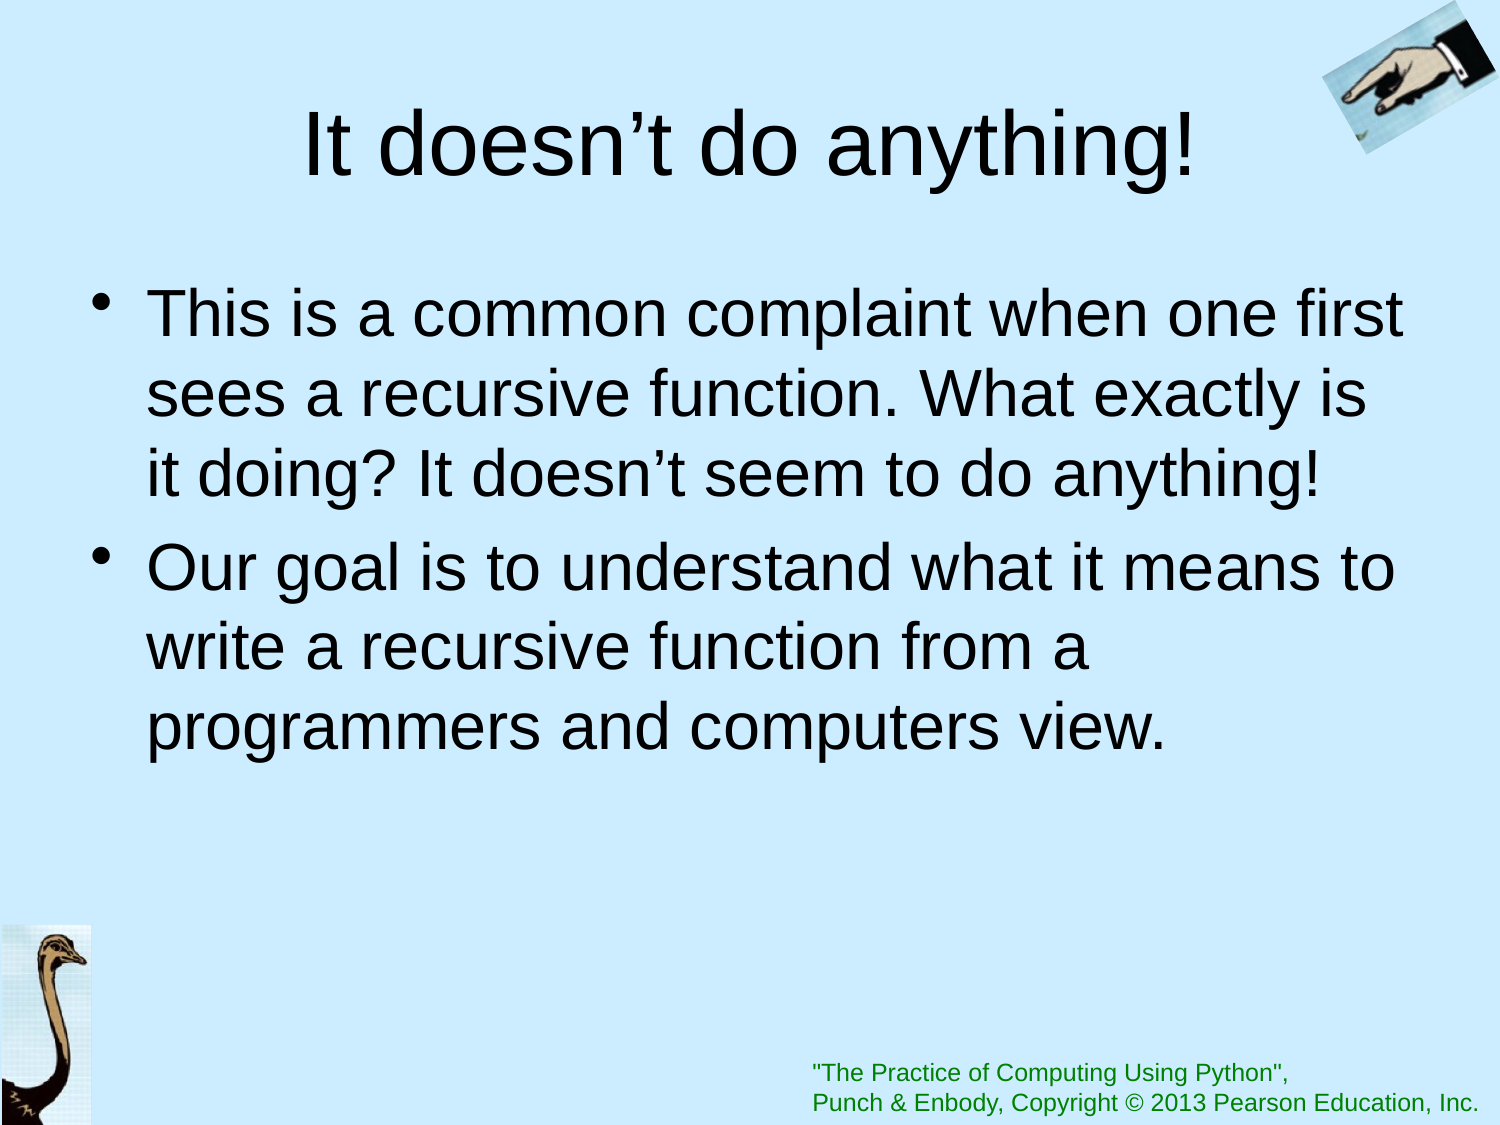

# It doesn’t do anything!
This is a common complaint when one first sees a recursive function. What exactly is it doing? It doesn’t seem to do anything!
Our goal is to understand what it means to write a recursive function from a programmers and computers view.